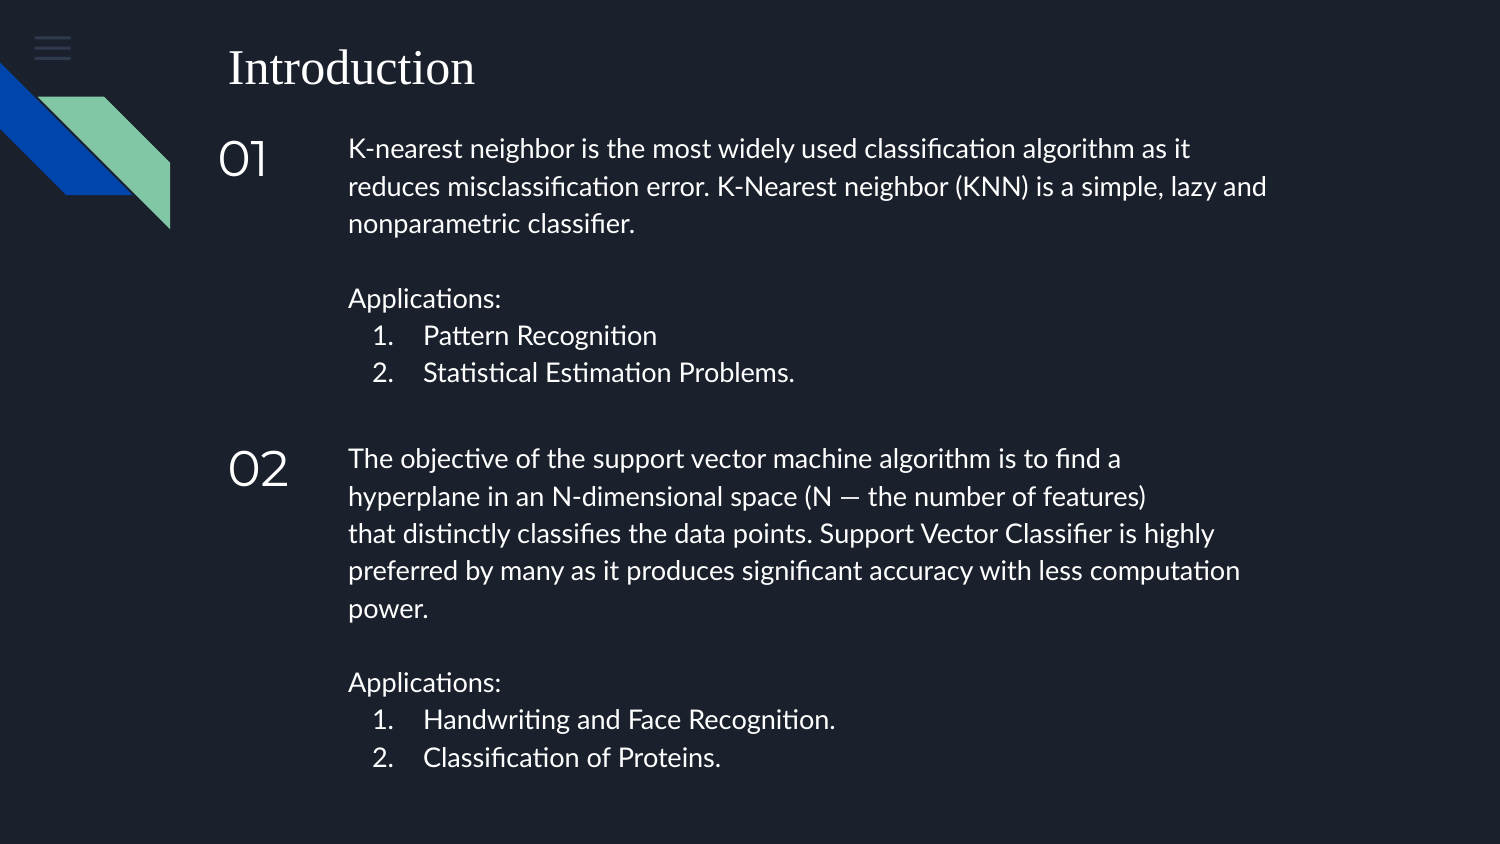

# Introduction
01

K-nearest neighbor is the most widely used classification algorithm as it reduces misclassification error. K-Nearest neighbor (KNN) is a simple, lazy and
nonparametric classifier.

Applications:
Pattern Recognition
Statistical Estimation Problems.

The objective of the support vector machine algorithm is to find a
hyperplane in an N-dimensional space (N — the number of features)
that distinctly classifies the data points. Support Vector Classifier is highly preferred by many as it produces significant accuracy with less computation power.

Applications:
Handwriting and Face Recognition.
Classification of Proteins.

02